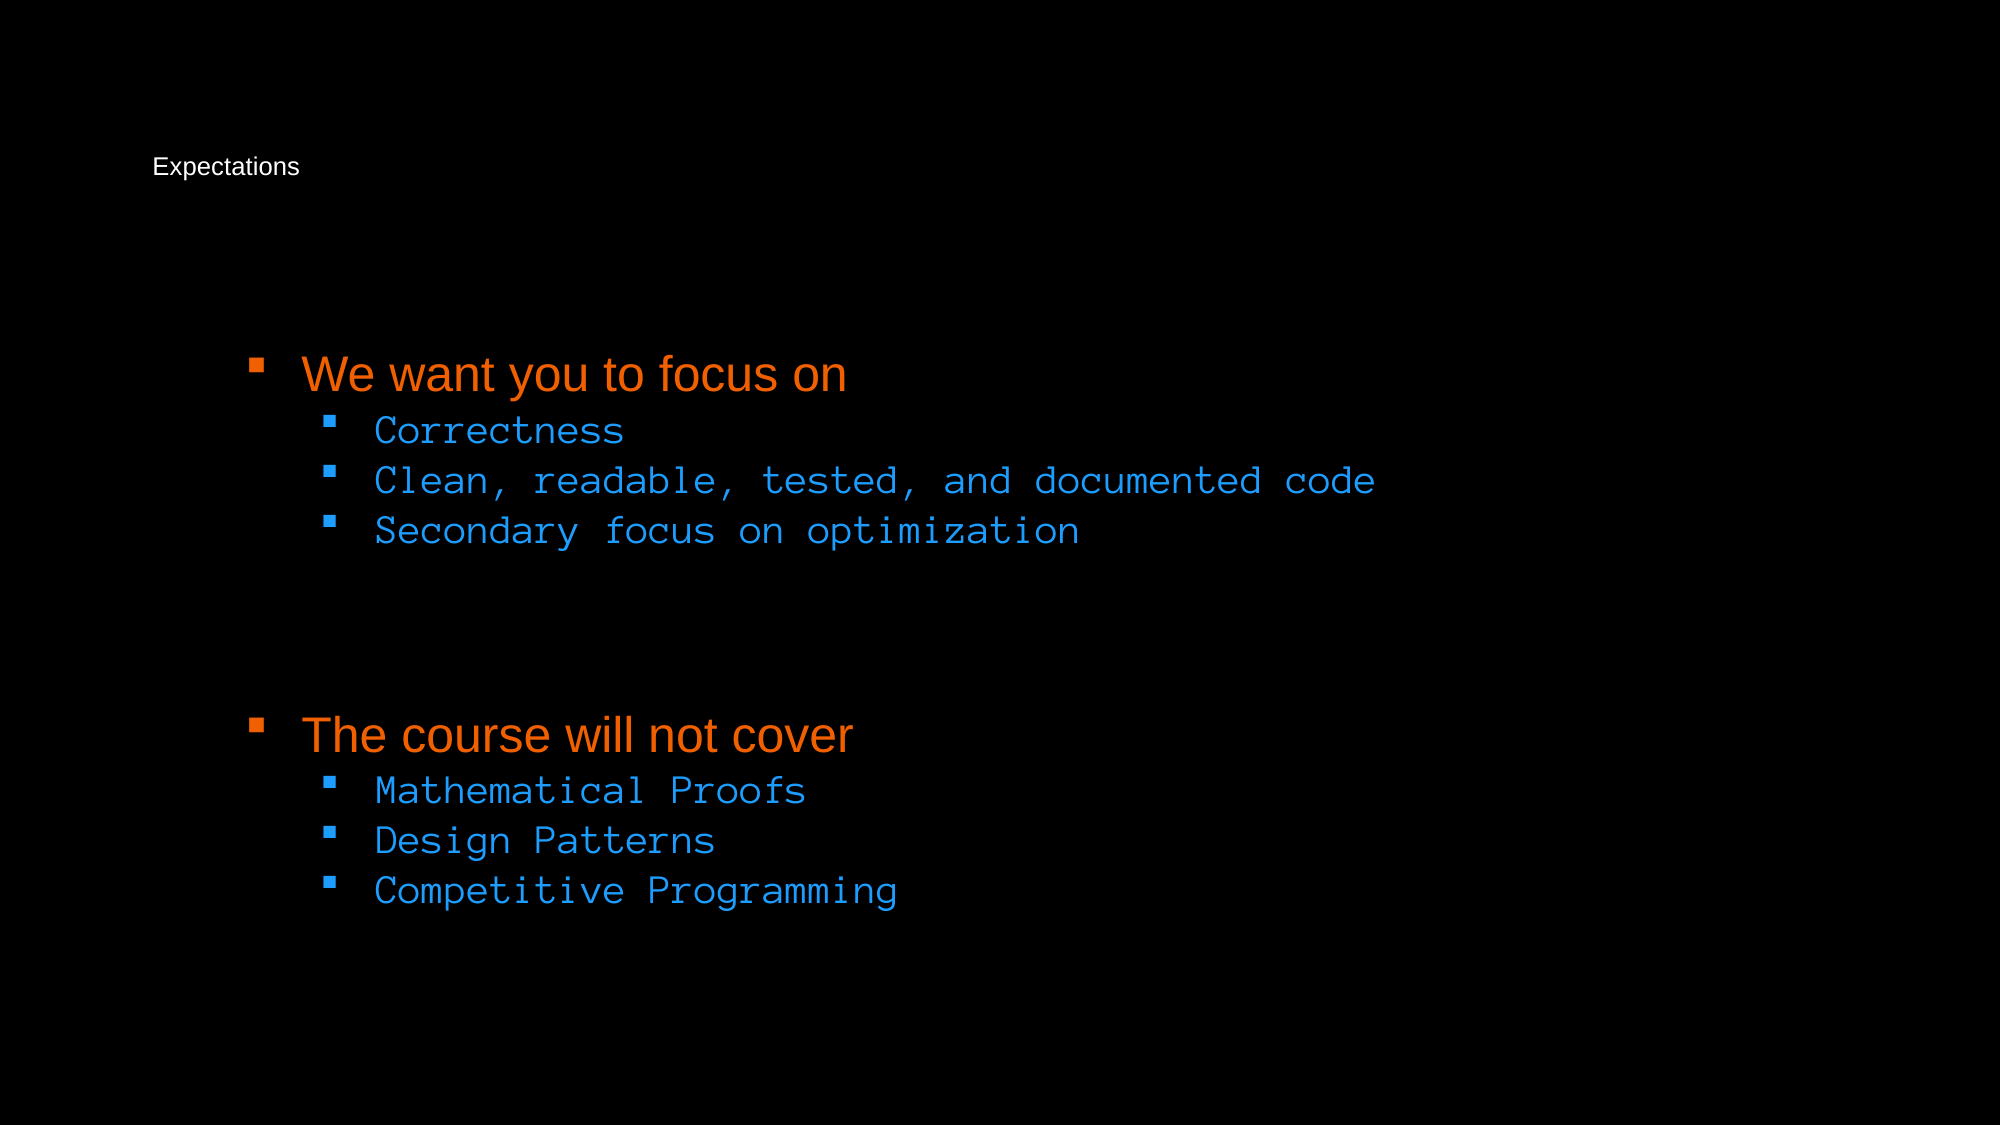

# Expectations
We want you to focus on
Correctness
Clean, readable, tested, and documented code
Secondary focus on optimization
The course will not cover
Mathematical Proofs
Design Patterns
Competitive Programming